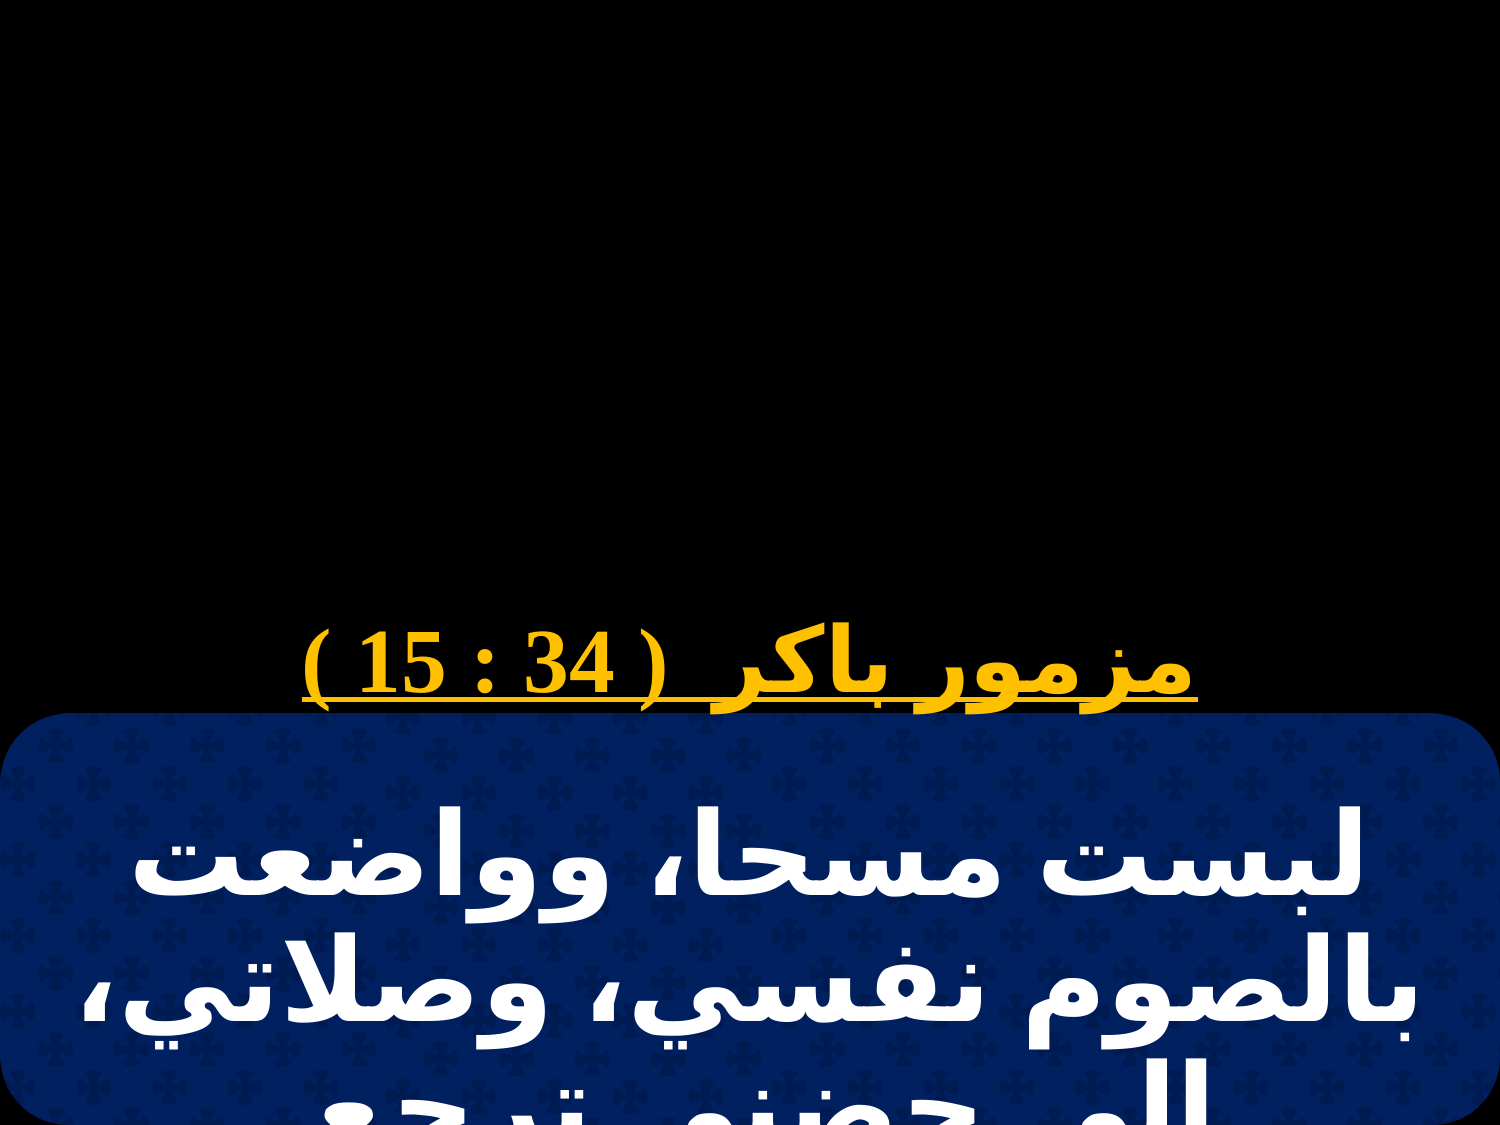

مزمور باكر  ( 34 : 15 )
لبست مسحا، وواضعت بالصوم نفسي، وصلاتي، إلى حضني ترجع.